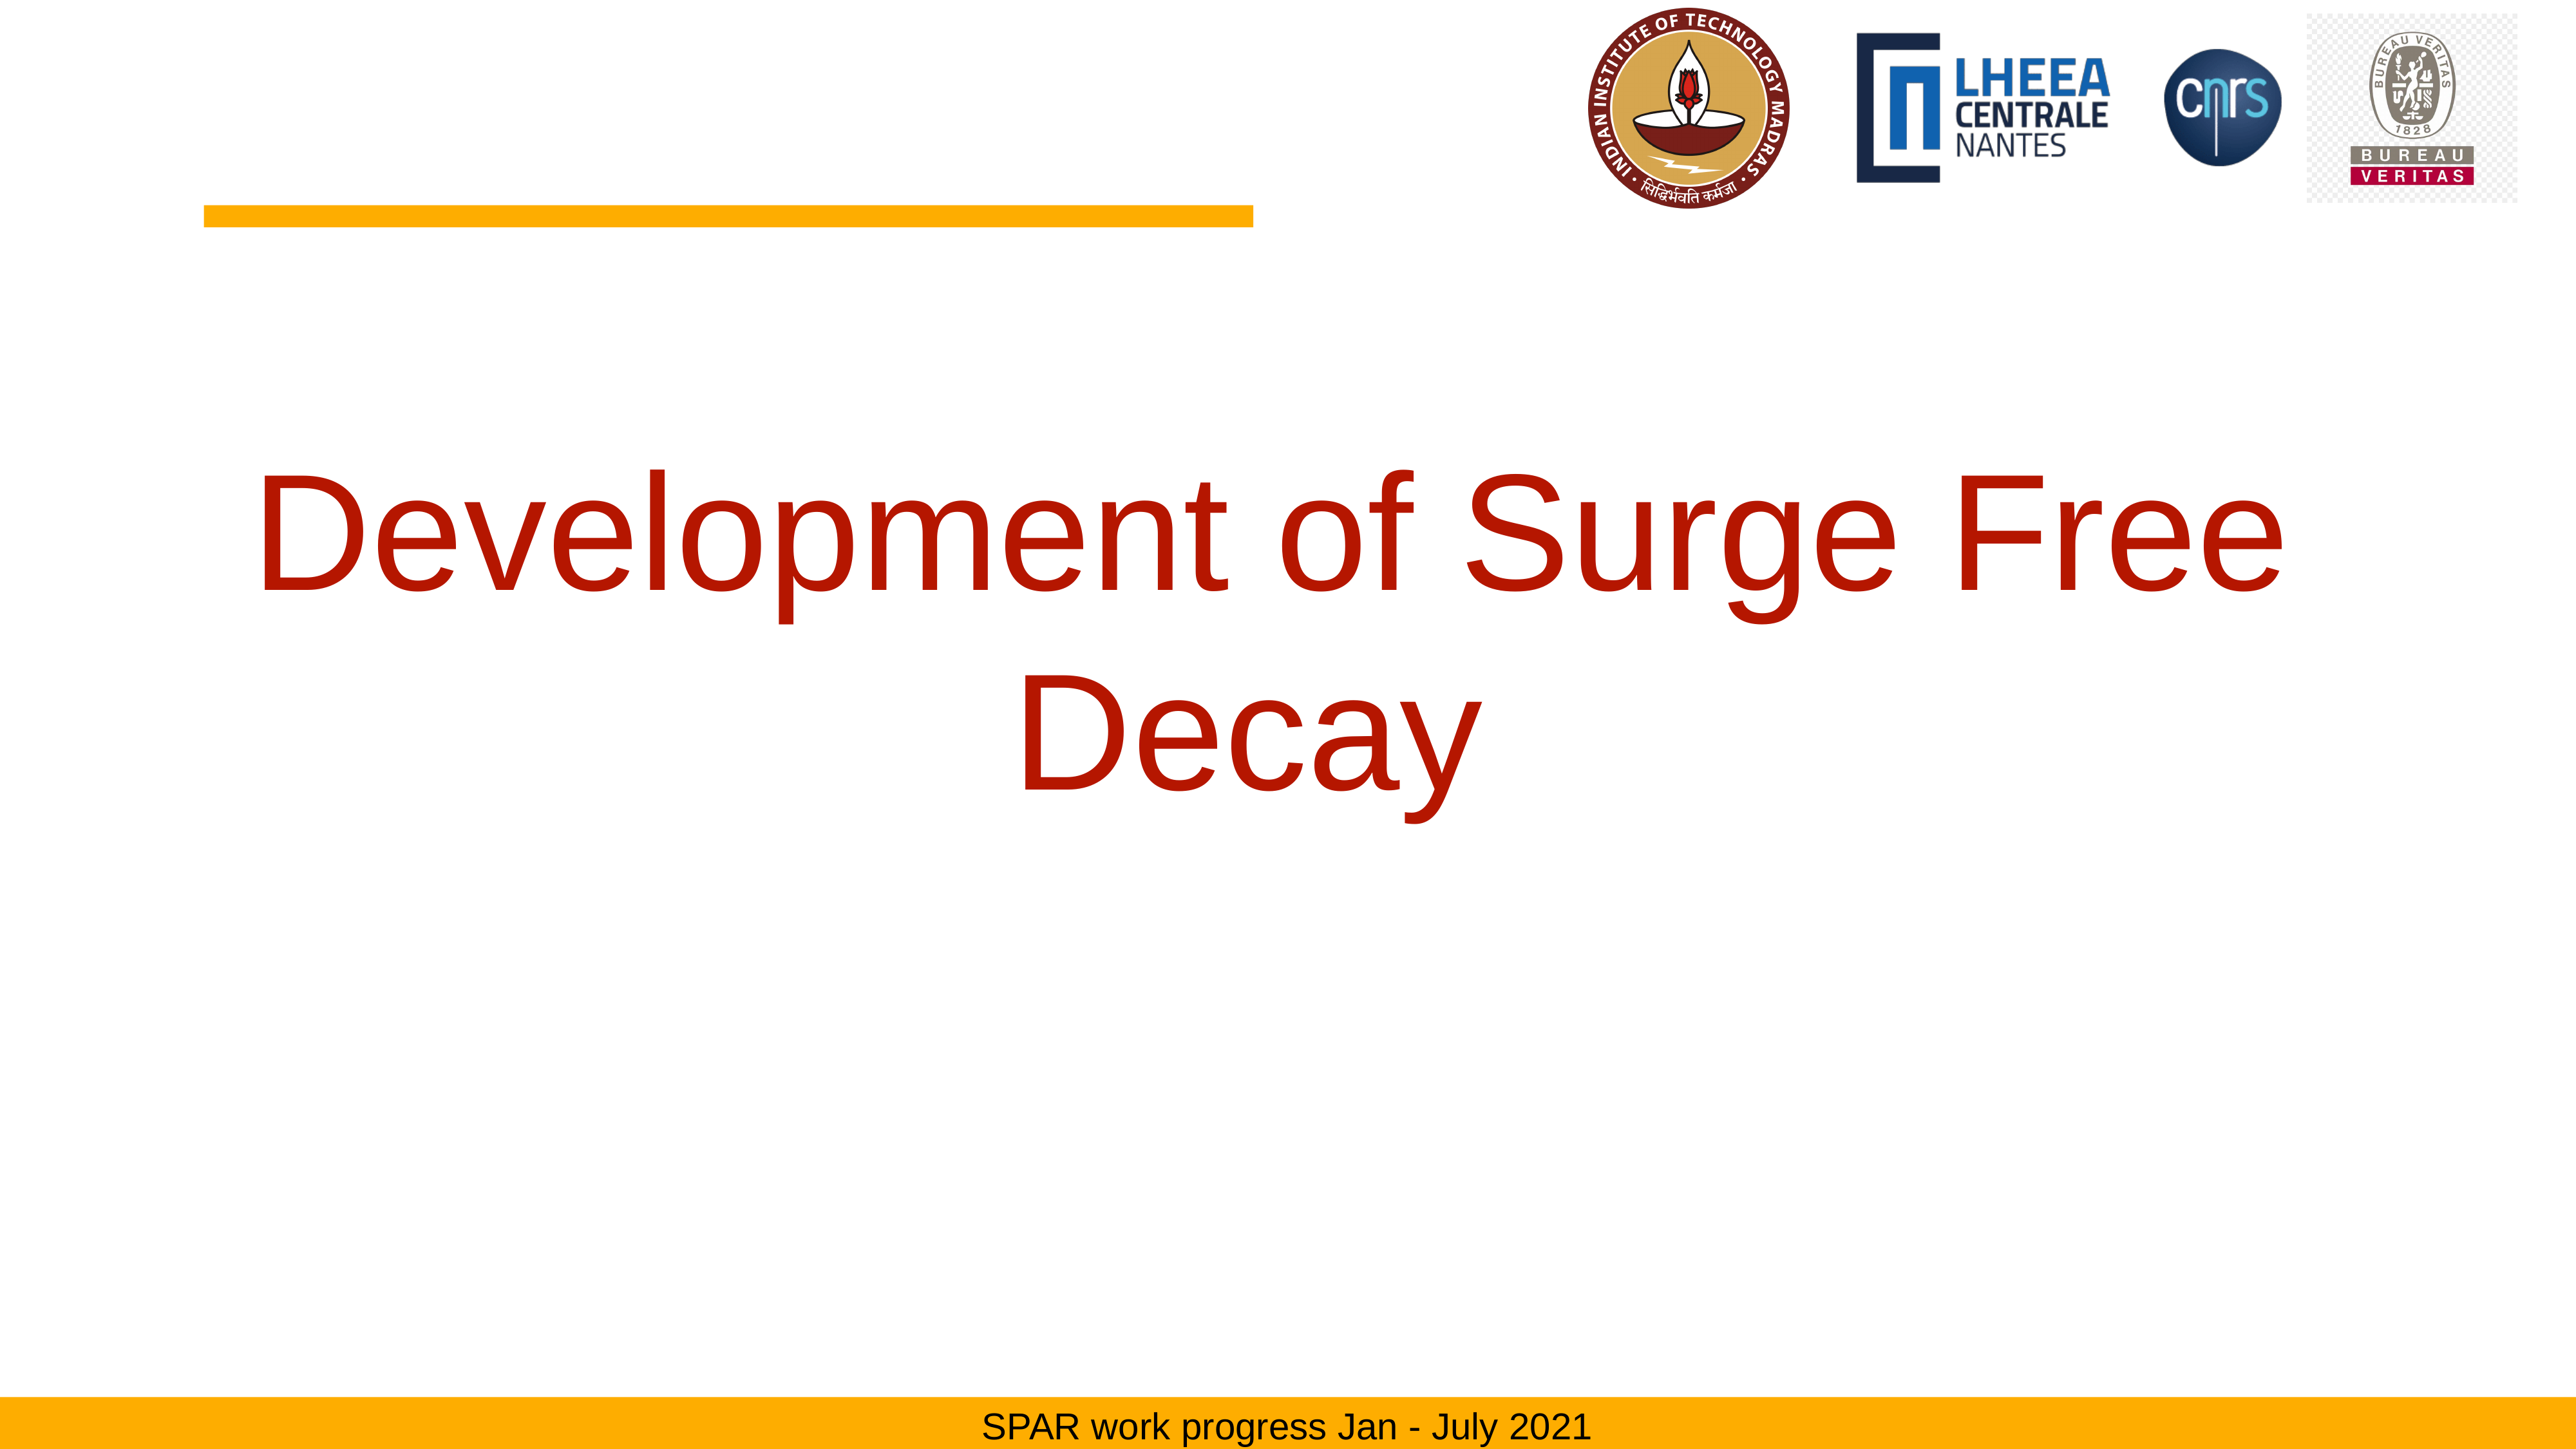

# Development of Surge Free Decay
25